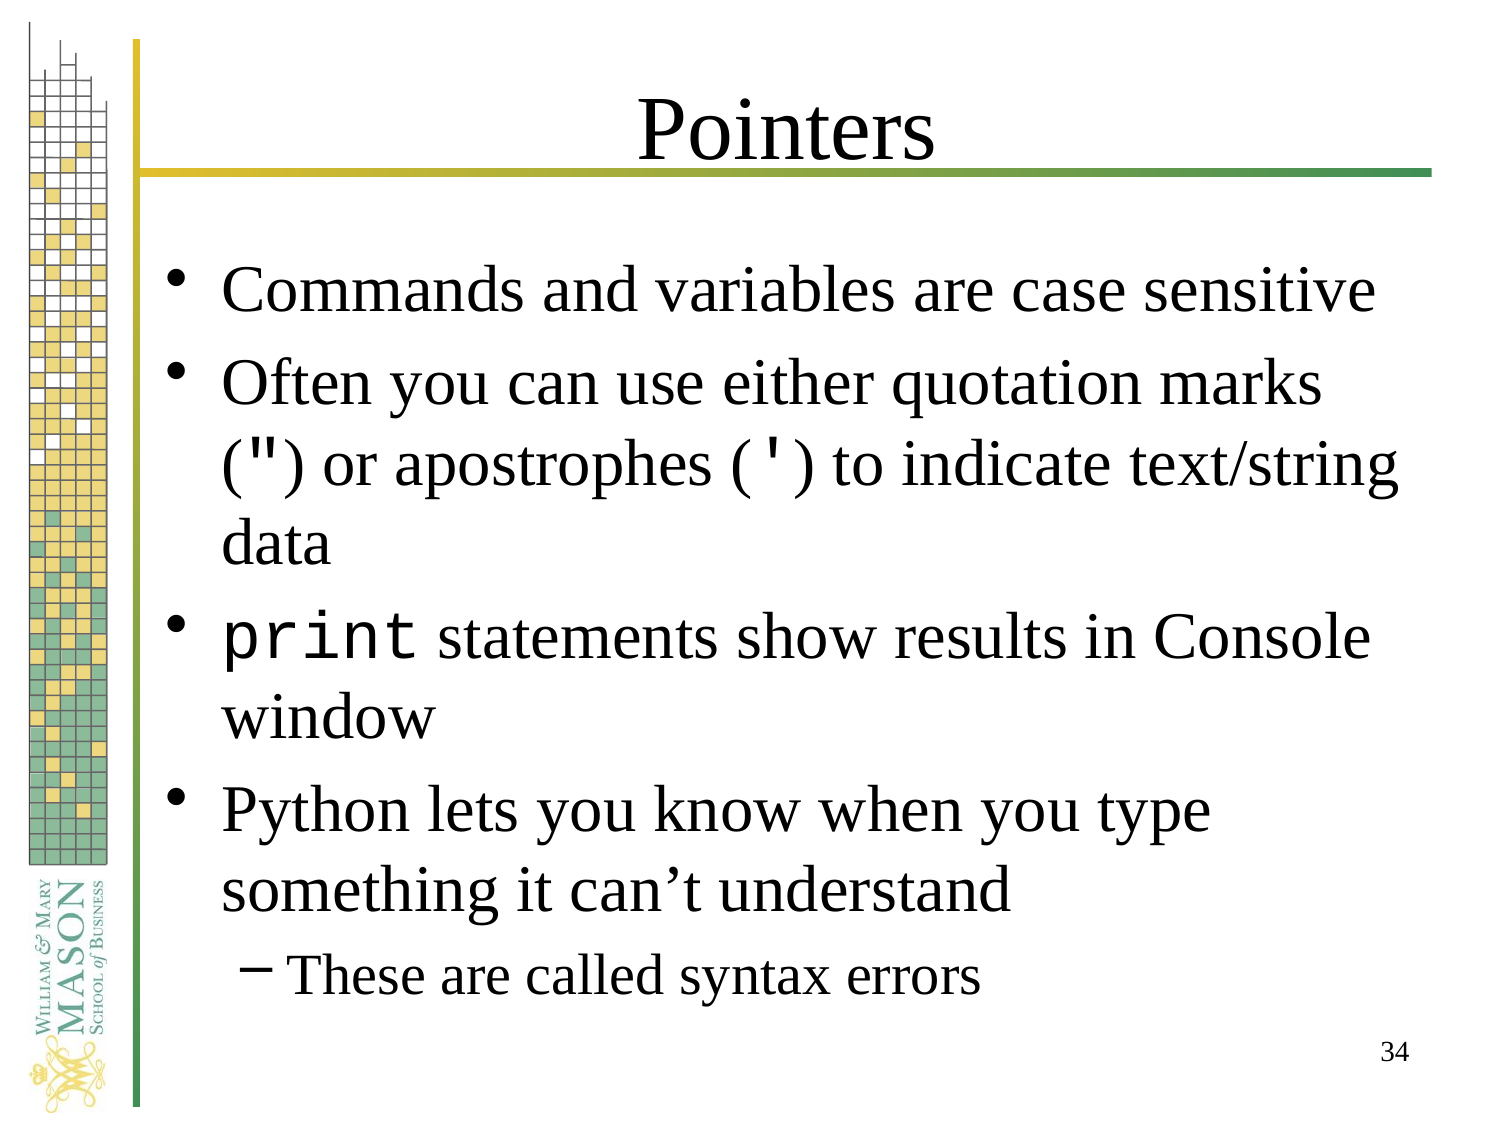

# Pointers
Commands and variables are case sensitive
Often you can use either quotation marks (") or apostrophes (') to indicate text/string data
print statements show results in Console window
Python lets you know when you type something it can’t understand
These are called syntax errors
34